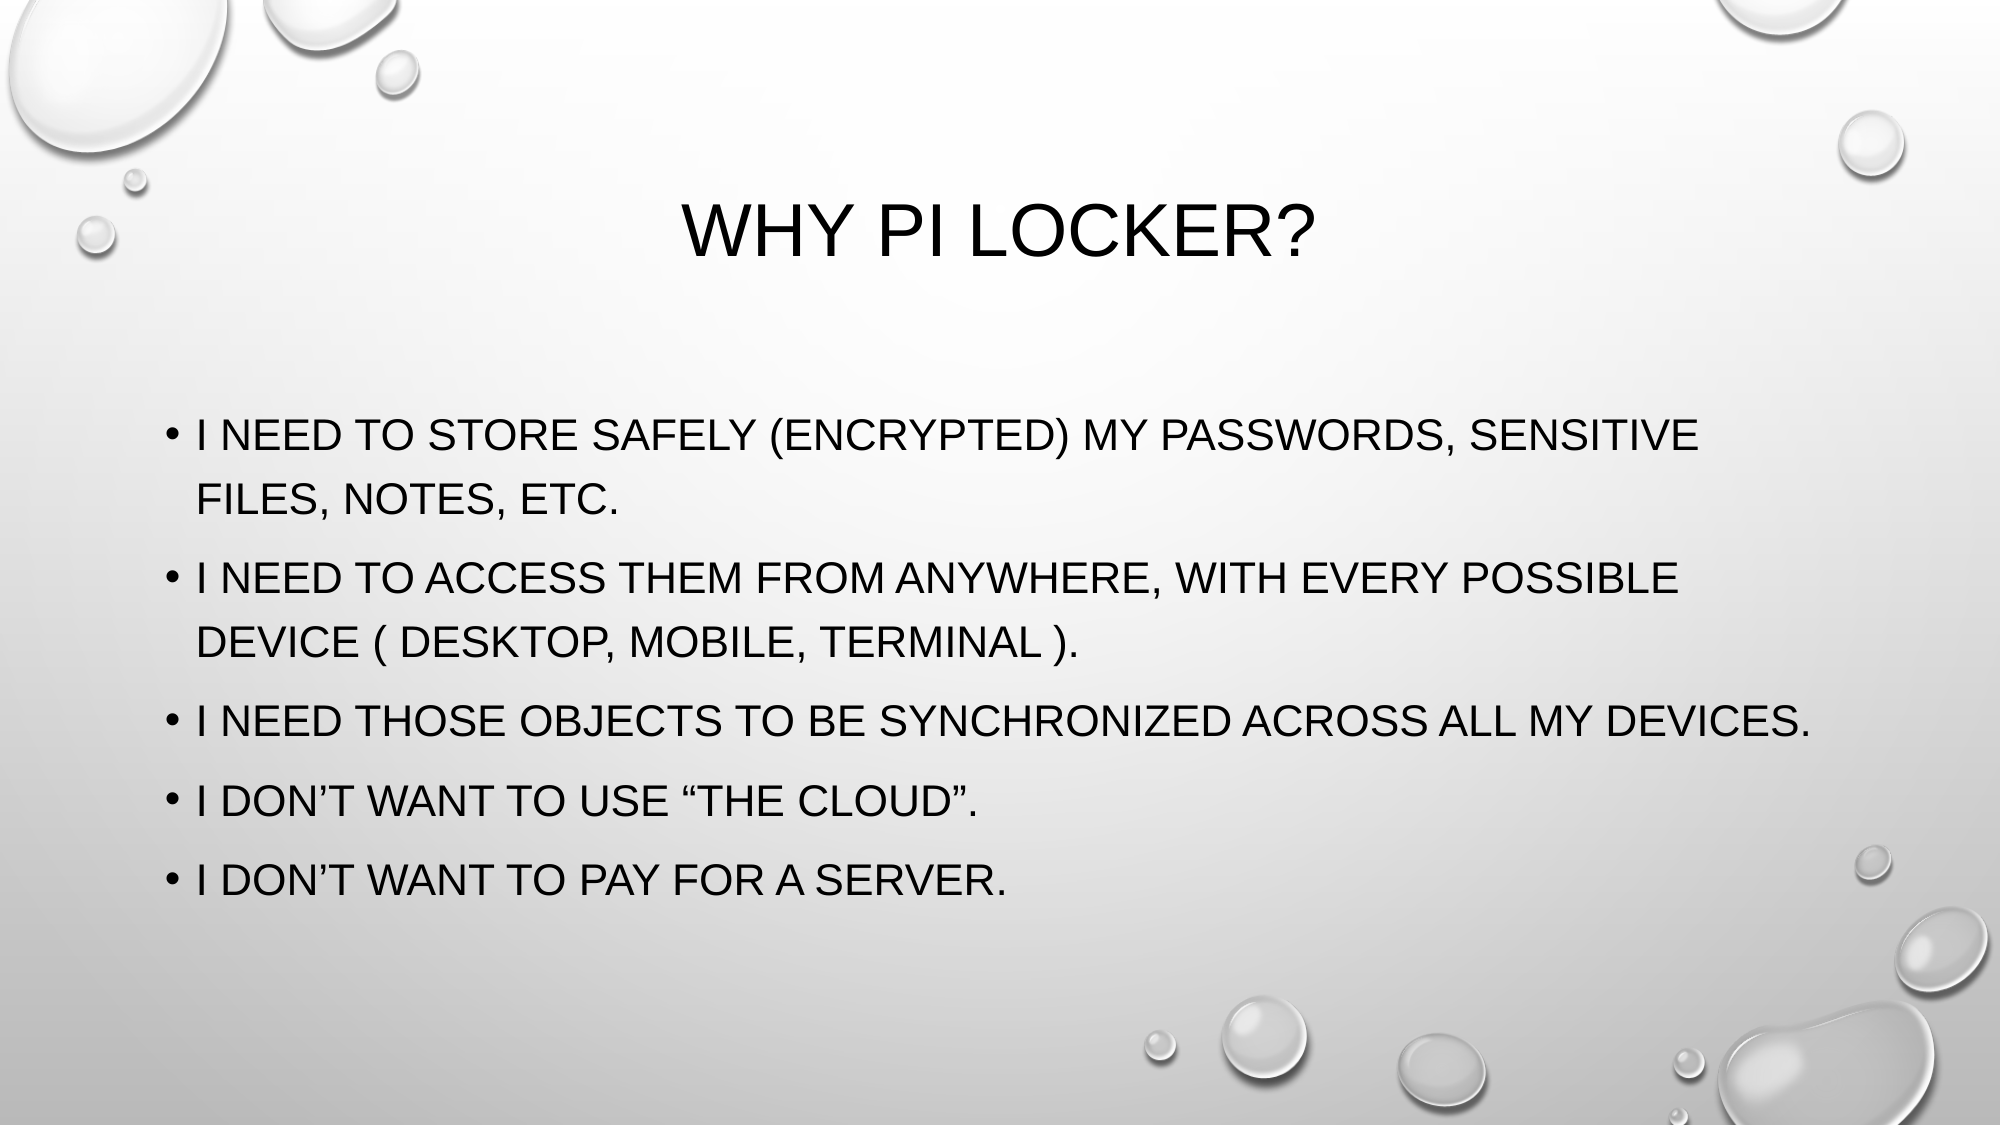

# Why pi locker?
I need to store safely (encrypted) my passwords, sensitive files, notes, etc.
I need to access them from anywhere, with every possible device ( desktop, mobile, terminal ).
I need those objects to be synchronized across all my devices.
I don’t want to use “the cloud”.
I don’t want to pay for a server.